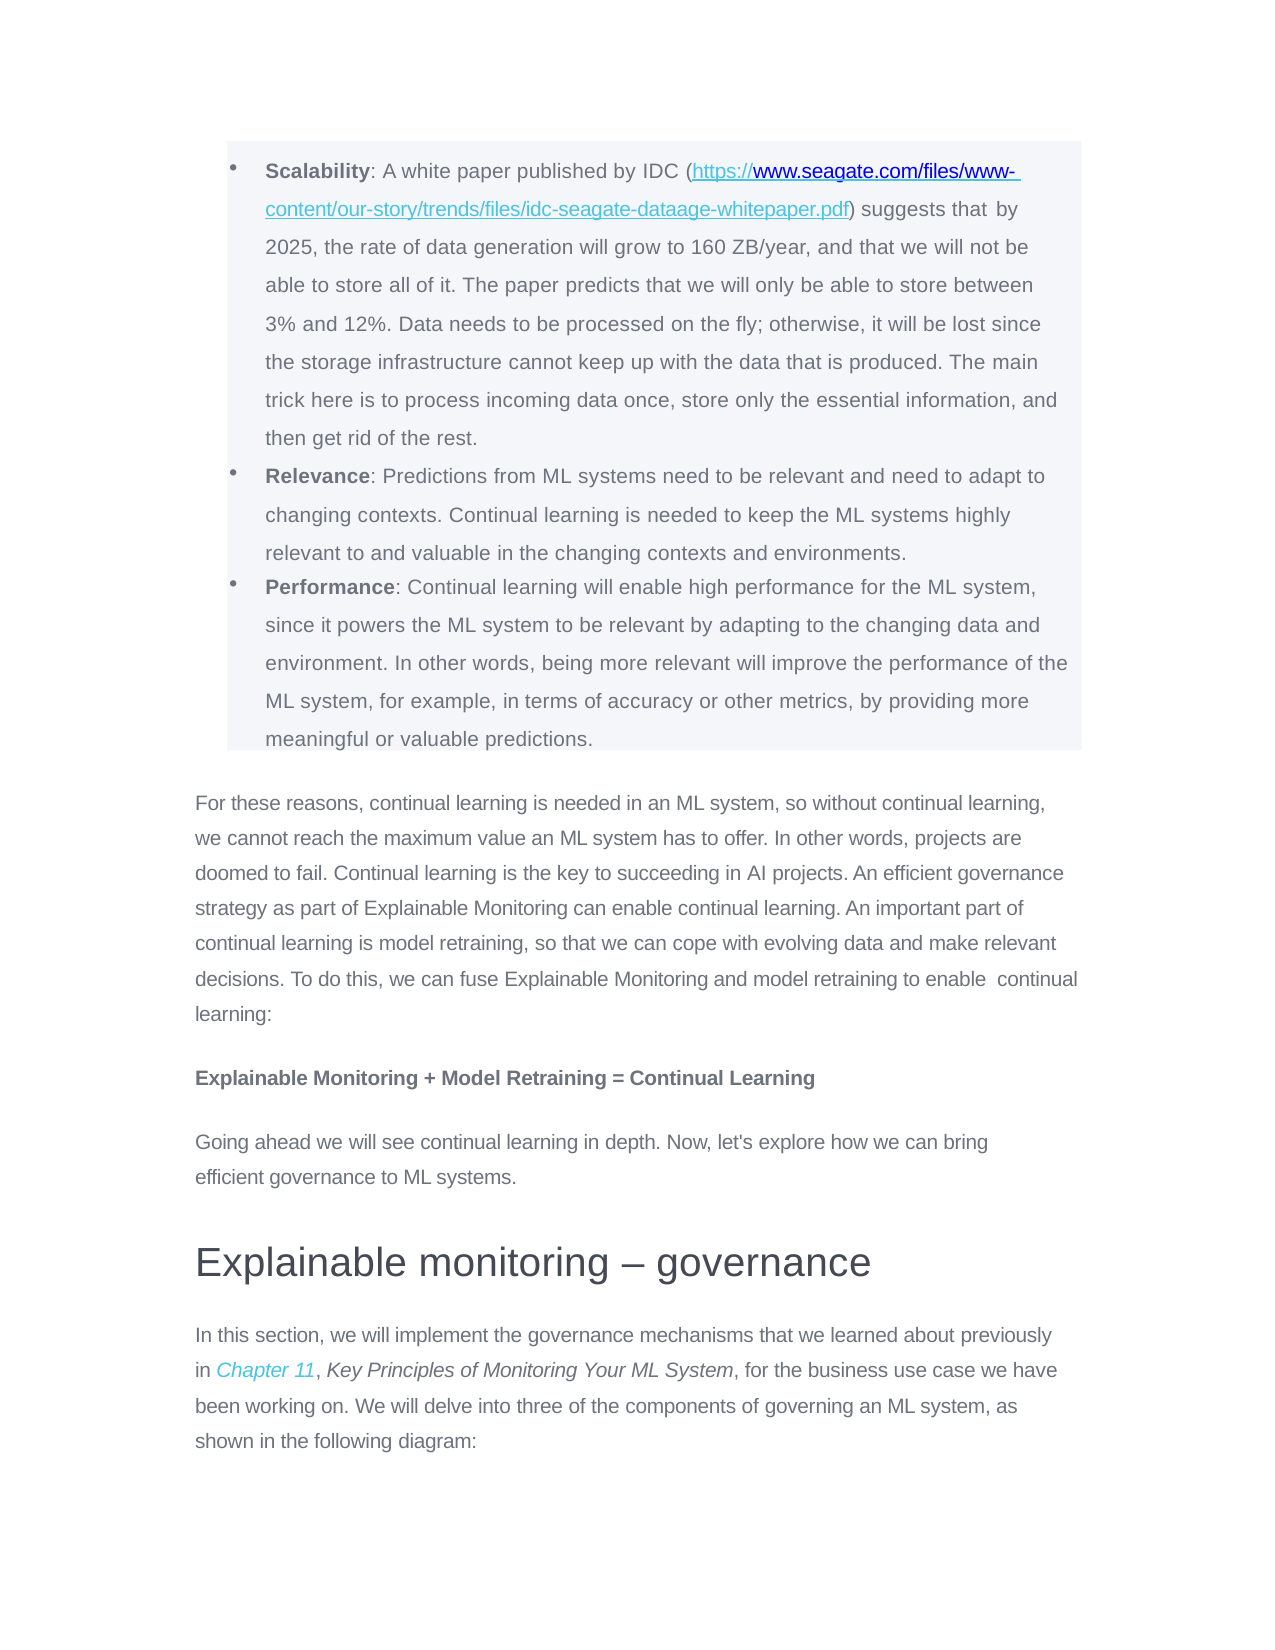

Scalability: A white paper published by IDC (https://www.seagate.com/files/www-  content/our-story/trends/files/idc-seagate-dataage-whitepaper.pdf) suggests that by
2025, the rate of data generation will grow to 160 ZB/year, and that we will not be  able to store all of it. The paper predicts that we will only be able to store between
3% and 12%. Data needs to be processed on the fly; otherwise, it will be lost since  the storage infrastructure cannot keep up with the data that is produced. The main
trick here is to process incoming data once, store only the essential information, and  then get rid of the rest.
Relevance: Predictions from ML systems need to be relevant and need to adapt to  changing contexts. Continual learning is needed to keep the ML systems highly  relevant to and valuable in the changing contexts and environments.
Performance: Continual learning will enable high performance for the ML system,
since it powers the ML system to be relevant by adapting to the changing data and  environment. In other words, being more relevant will improve the performance of the  ML system, for example, in terms of accuracy or other metrics, by providing more  meaningful or valuable predictions.
For these reasons, continual learning is needed in an ML system, so without continual learning,  we cannot reach the maximum value an ML system has to offer. In other words, projects are  doomed to fail. Continual learning is the key to succeeding in AI projects. An efficient governance  strategy as part of Explainable Monitoring can enable continual learning. An important part of  continual learning is model retraining, so that we can cope with evolving data and make relevant  decisions. To do this, we can fuse Explainable Monitoring and model retraining to enable  continual learning:

Explainable Monitoring + Model Retraining = Continual Learning

Going ahead we will see continual learning in depth. Now, let's explore how we can bring  efficient governance to ML systems.
Explainable monitoring – governance
In this section, we will implement the governance mechanisms that we learned about previously  in Chapter 11, Key Principles of Monitoring Your ML System, for the business use case we have  been working on. We will delve into three of the components of governing an ML system, as  shown in the following diagram: